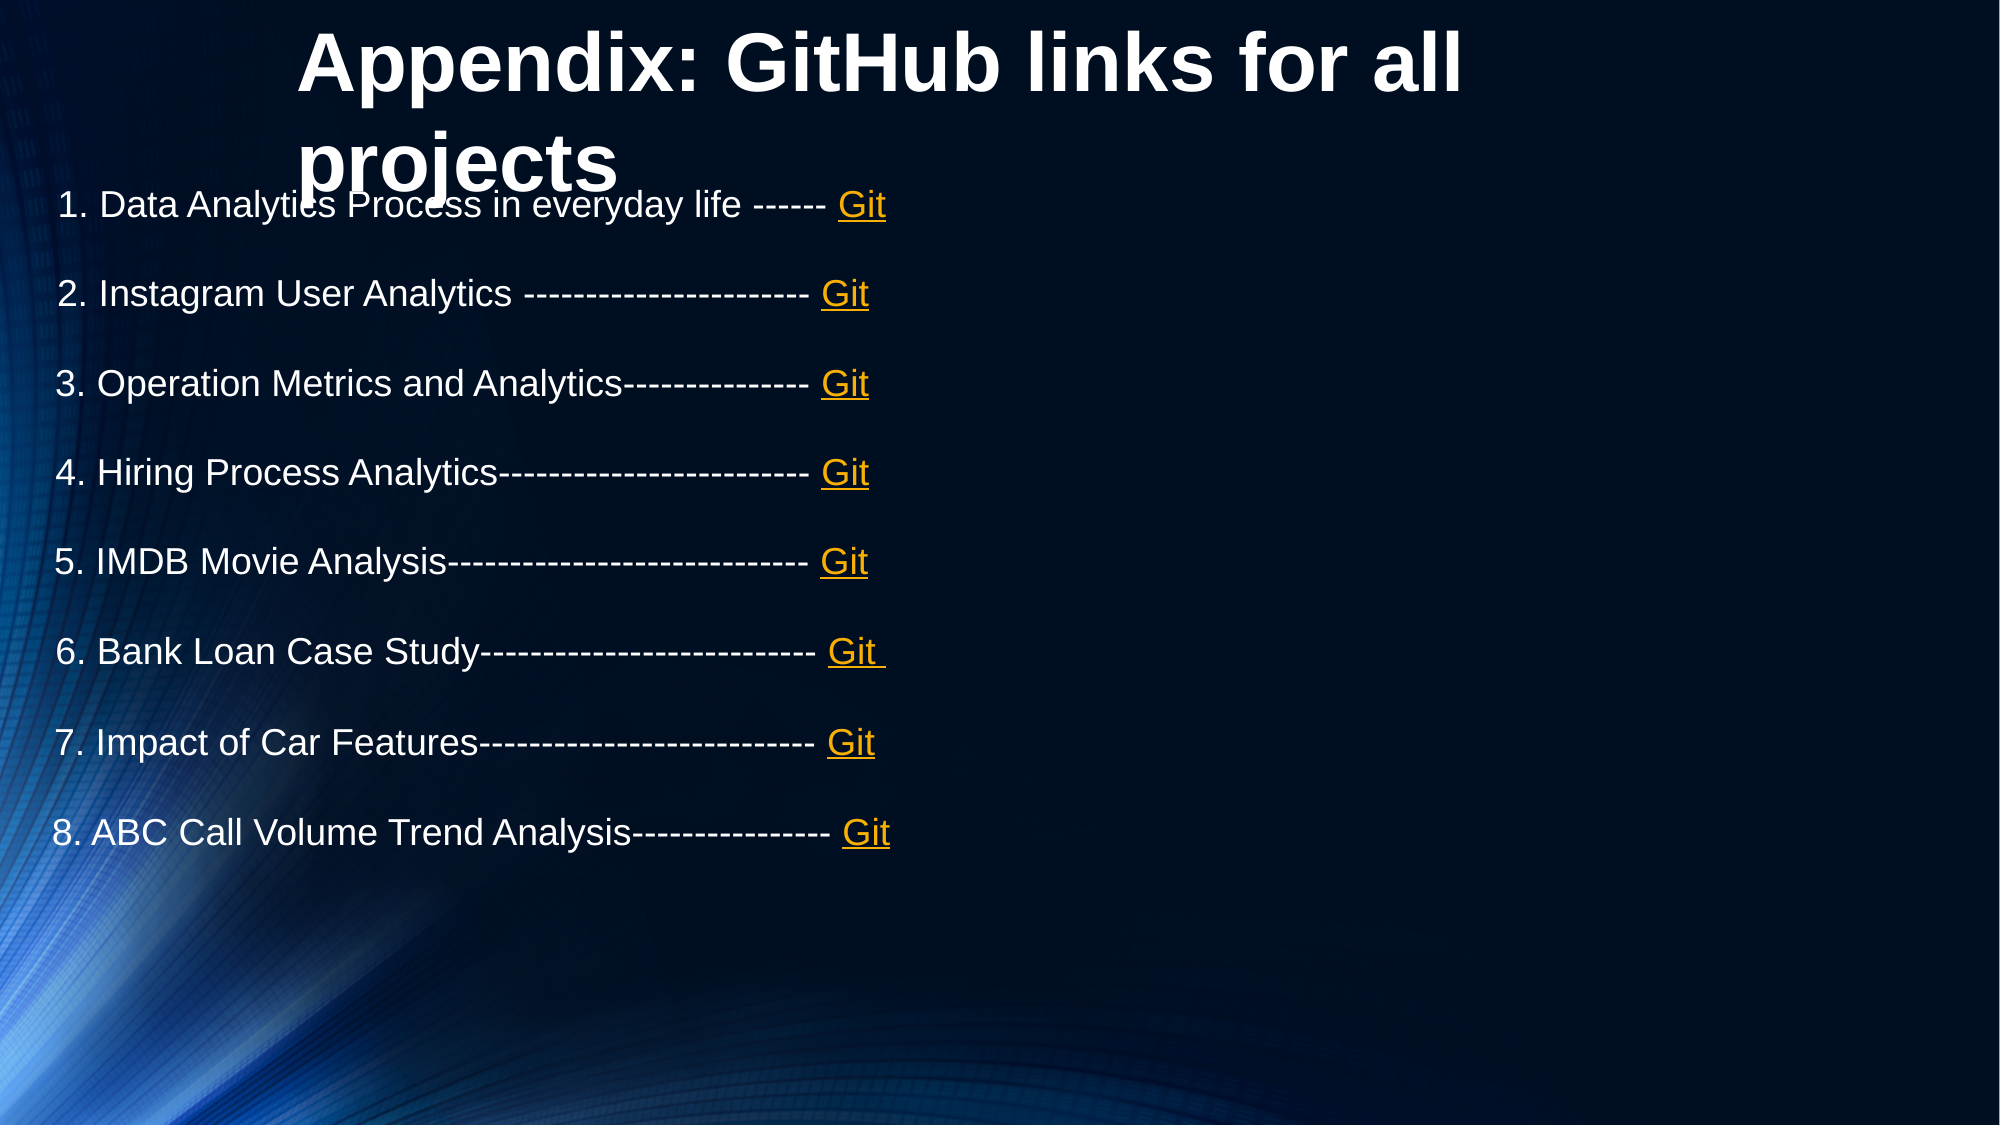

Appendix: GitHub links for all projects
1. Data Analytics Process in everyday life ------ Git
2. Instagram User Analytics ----------------------- Git
3. Operation Metrics and Analytics--------------- Git
4. Hiring Process Analytics------------------------- Git
5. IMDB Movie Analysis----------------------------- Git
6. Bank Loan Case Study--------------------------- Git
7. Impact of Car Features--------------------------- Git
8. ABC Call Volume Trend Analysis---------------- Git